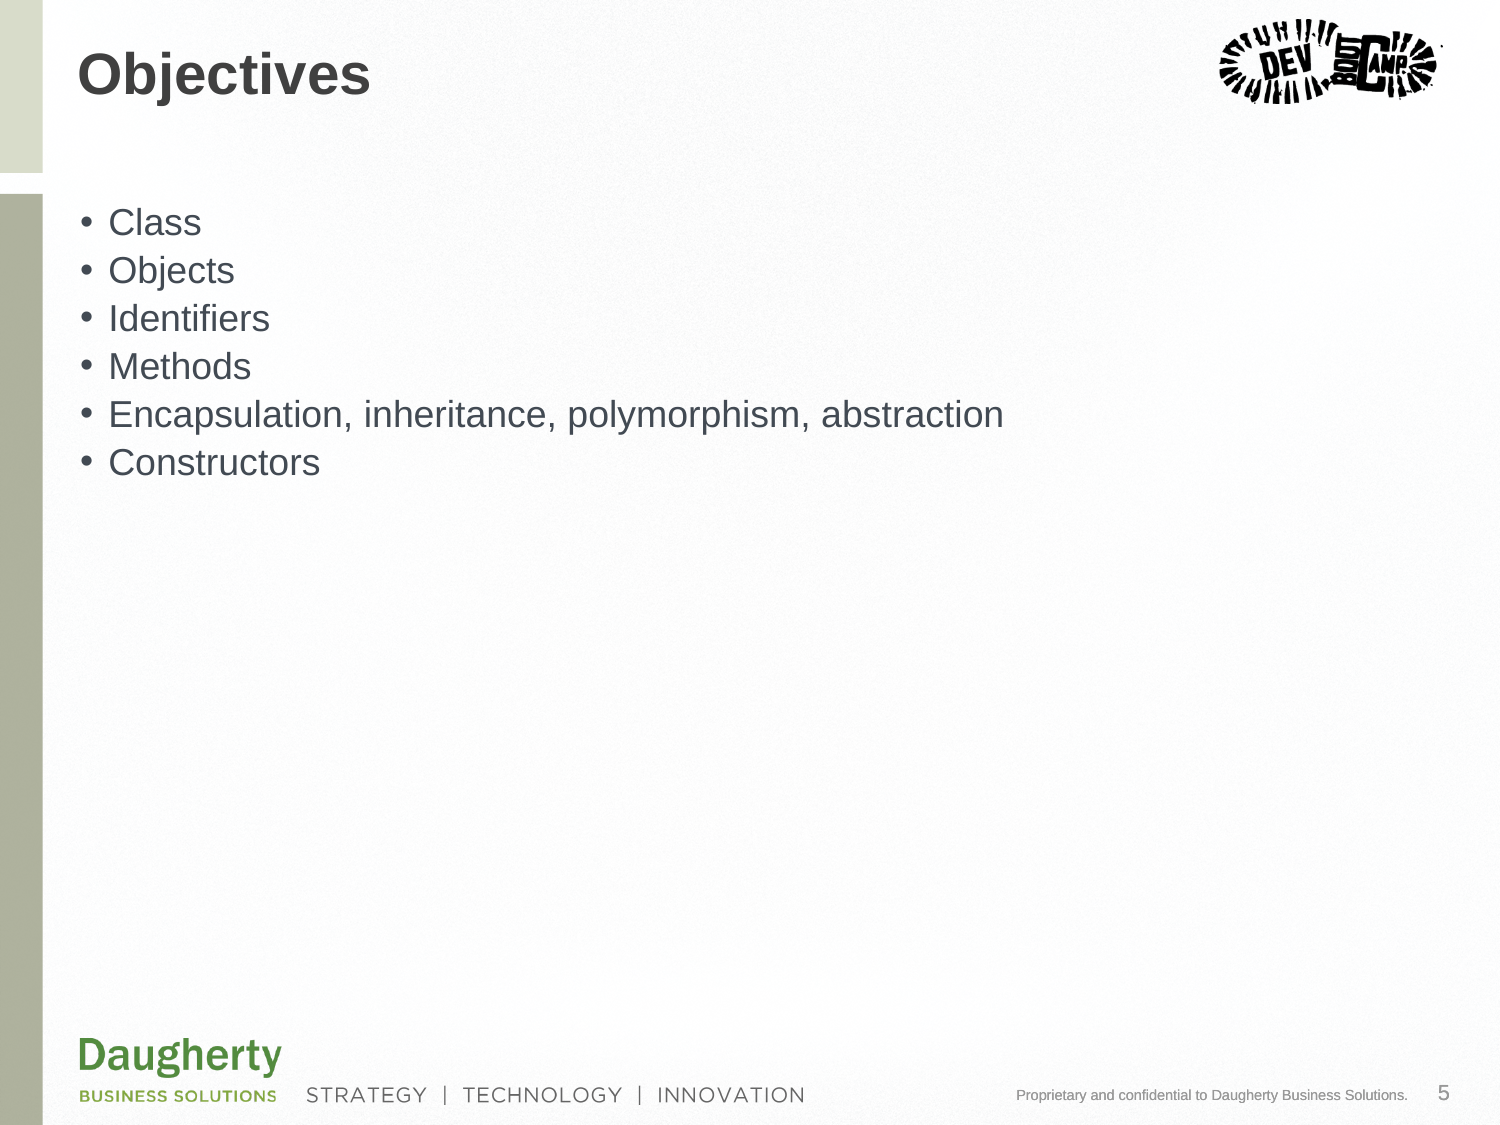

# Objectives
Class
Objects
Identifiers
Methods
Encapsulation, inheritance, polymorphism, abstraction
Constructors

5
Proprietary and confidential to Daugherty Business Solutions.